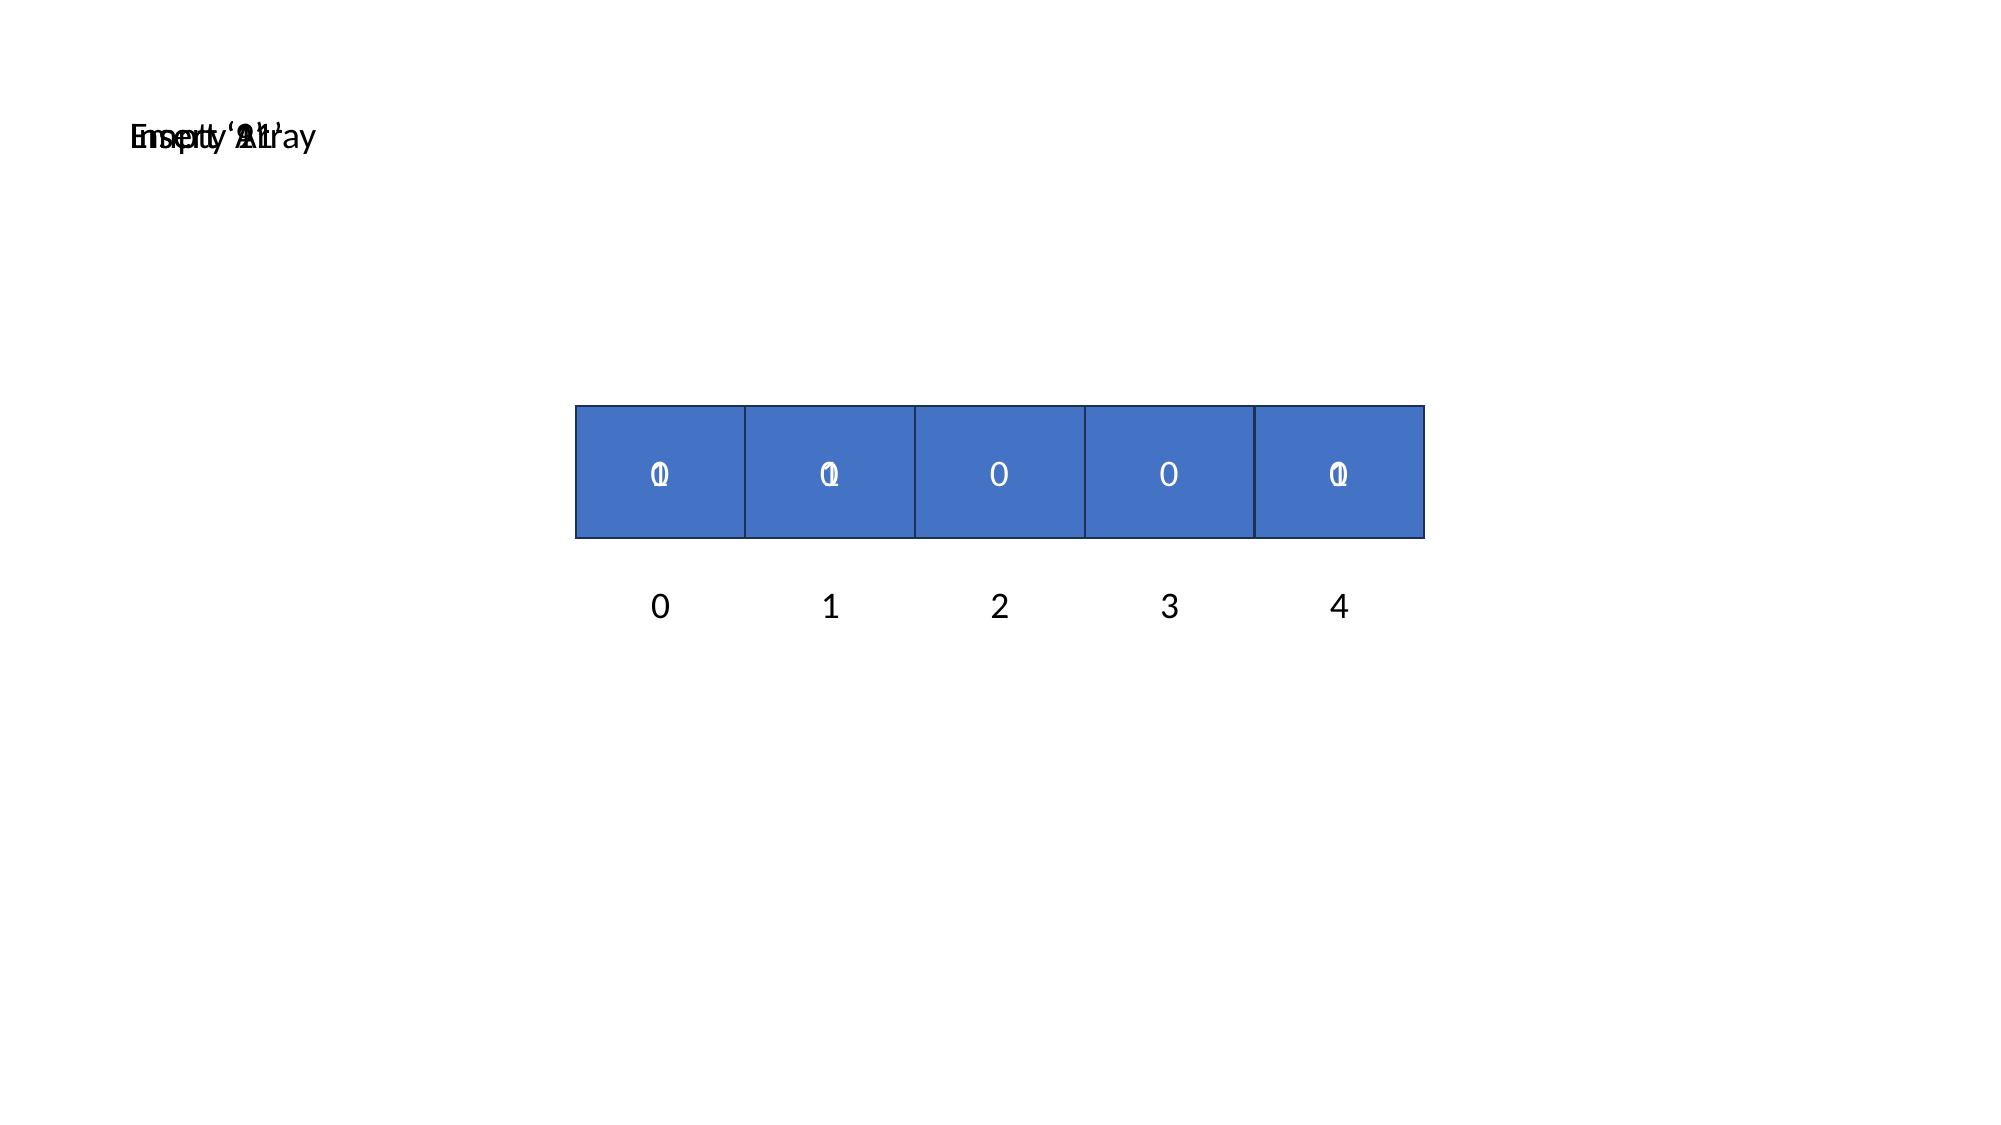

Insert ‘9’
Empty Array
Insert ‘11’

3
4
2
0
1
1
1
0
1
0
0
0
0